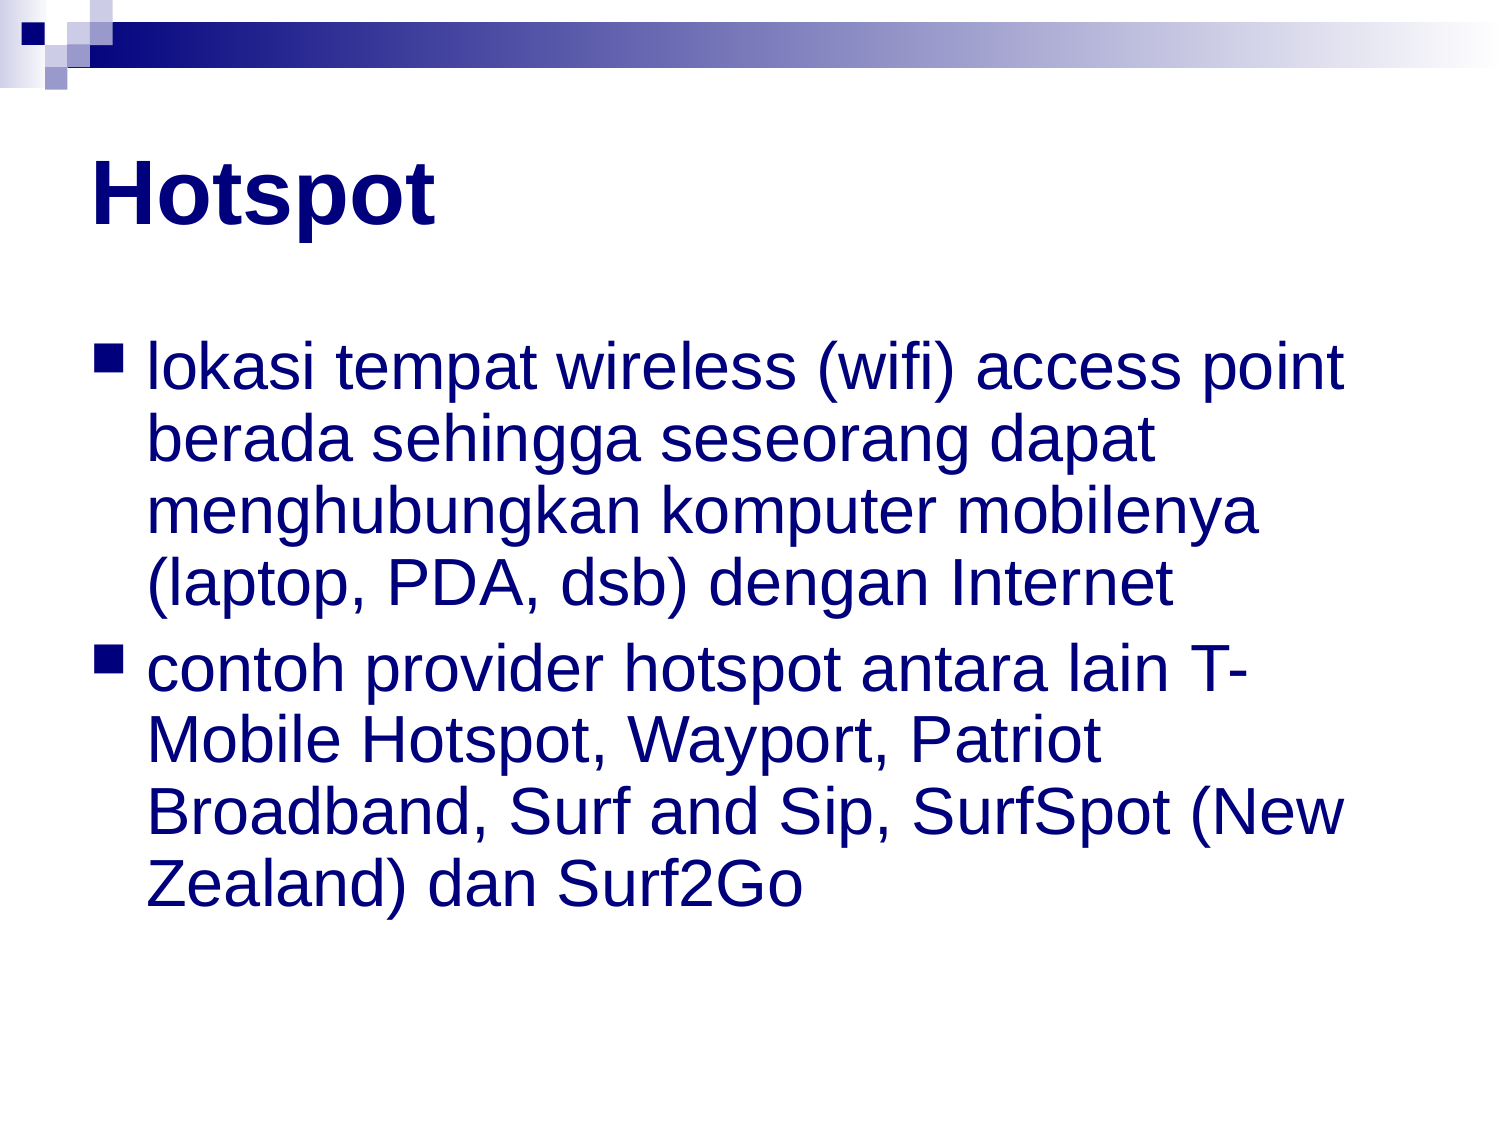

# Hotspot
lokasi tempat wireless (wifi) access point berada sehingga seseorang dapat menghubungkan komputer mobilenya (laptop, PDA, dsb) dengan Internet
contoh provider hotspot antara lain T-Mobile Hotspot, Wayport, Patriot Broadband, Surf and Sip, SurfSpot (New Zealand) dan Surf2Go